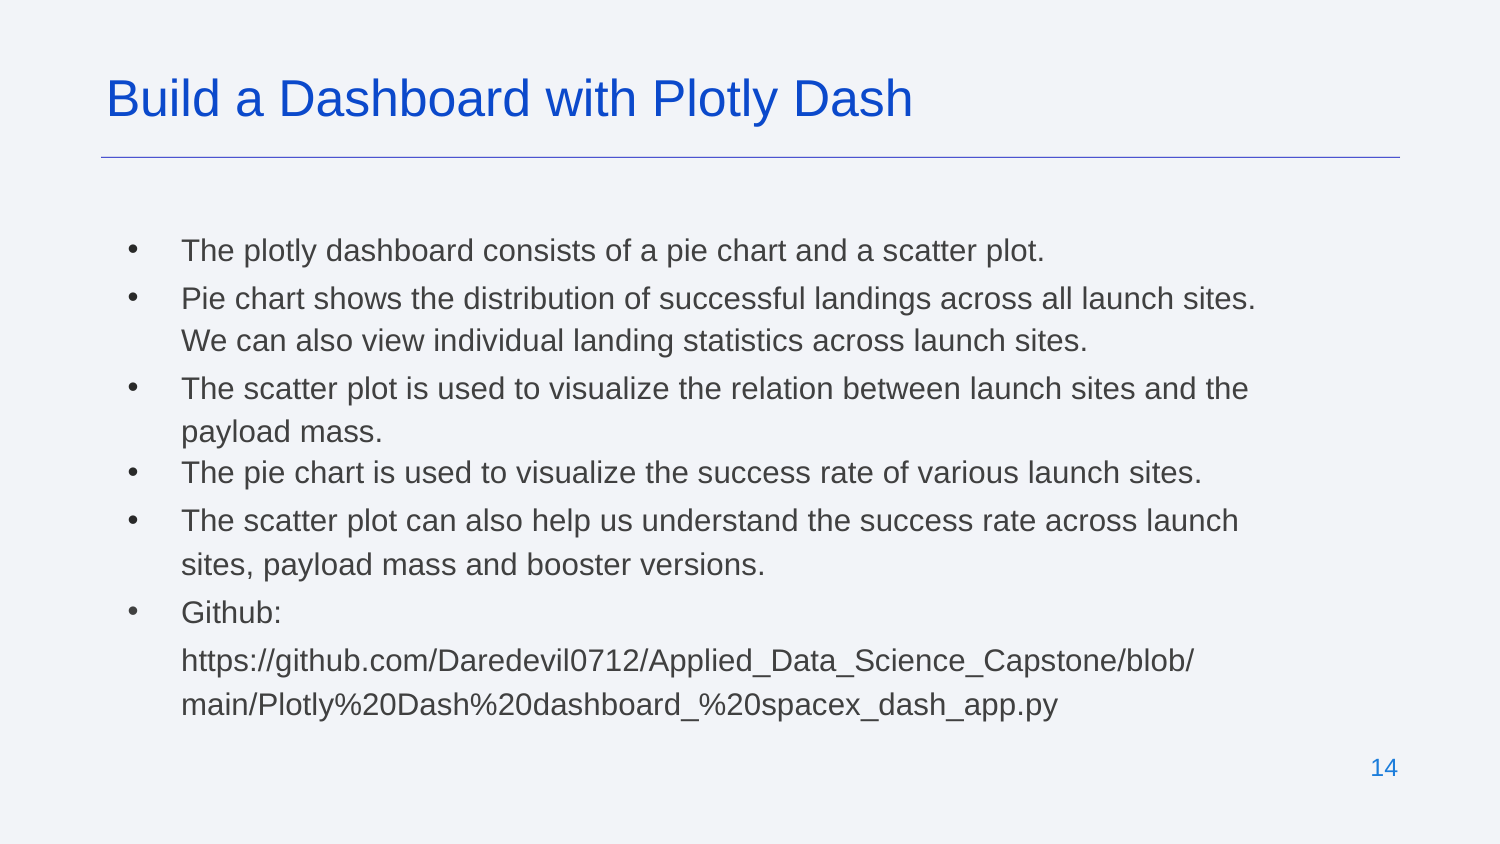

Build a Dashboard with Plotly Dash
The plotly dashboard consists of a pie chart and a scatter plot.
Pie chart shows the distribution of successful landings across all launch sites. We can also view individual landing statistics across launch sites.
The scatter plot is used to visualize the relation between launch sites and the payload mass.
The pie chart is used to visualize the success rate of various launch sites.
The scatter plot can also help us understand the success rate across launch sites, payload mass and booster versions.
Github:
https://github.com/Daredevil0712/Applied_Data_Science_Capstone/blob/main/Plotly%20Dash%20dashboard_%20spacex_dash_app.py

14